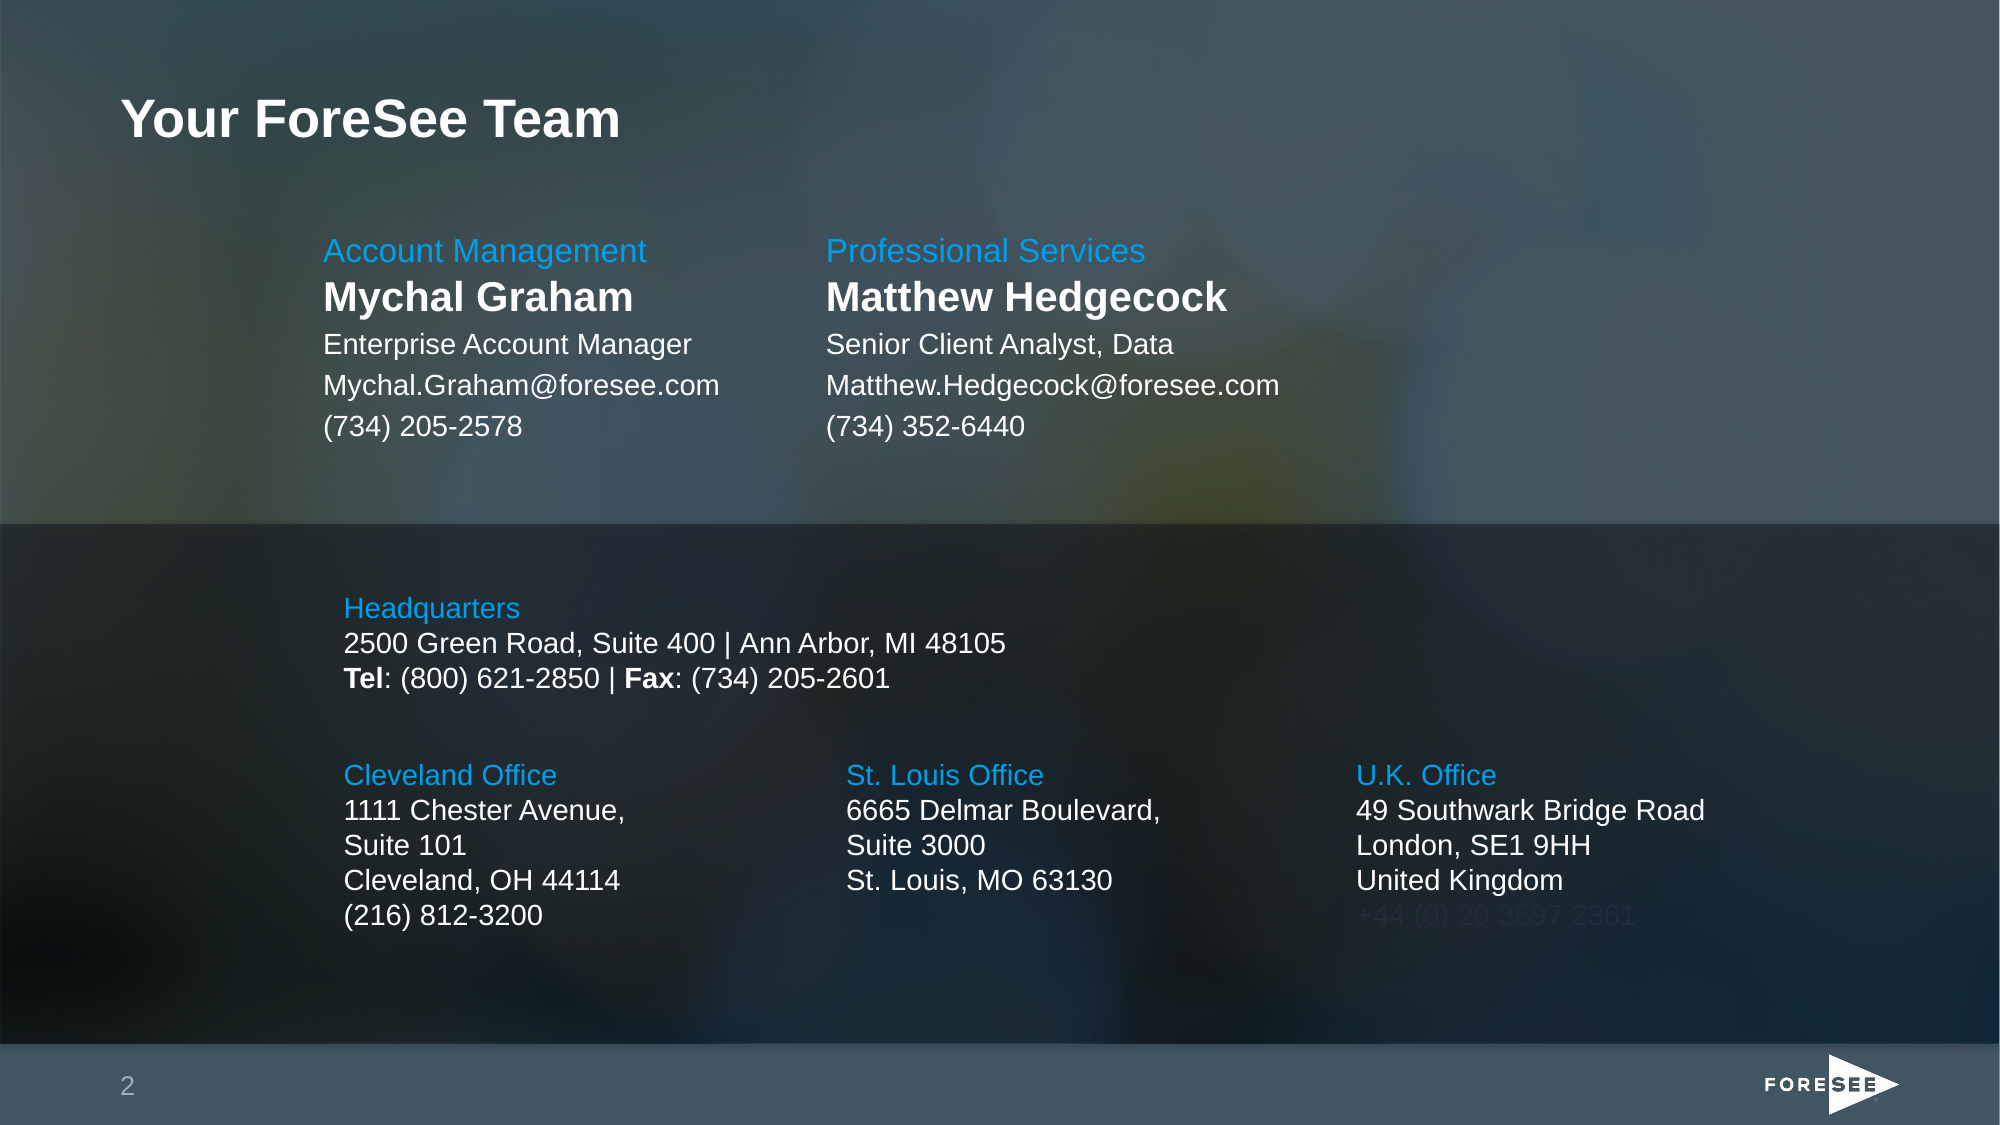

# Your ForeSee Team
Account Management
Mychal Graham
Enterprise Account Manager
Mychal.Graham@foresee.com
(734) 205-2578
Professional Services
Matthew Hedgecock
Senior Client Analyst, Data
Matthew.Hedgecock@foresee.com
(734) 352-6440

Headquarters
2500 Green Road, Suite 400 | Ann Arbor, MI 48105
Tel: (800) 621-2850 | Fax: (734) 205-2601
Cleveland Office
1111 Chester Avenue, Suite 101
Cleveland, OH 44114
(216) 812-3200
St. Louis Office
6665 Delmar Boulevard, Suite 3000
St. Louis, MO 63130
U.K. Office
49 Southwark Bridge Road
London, SE1 9HH
United Kingdom
+44 (0) 20 3697 2361
2